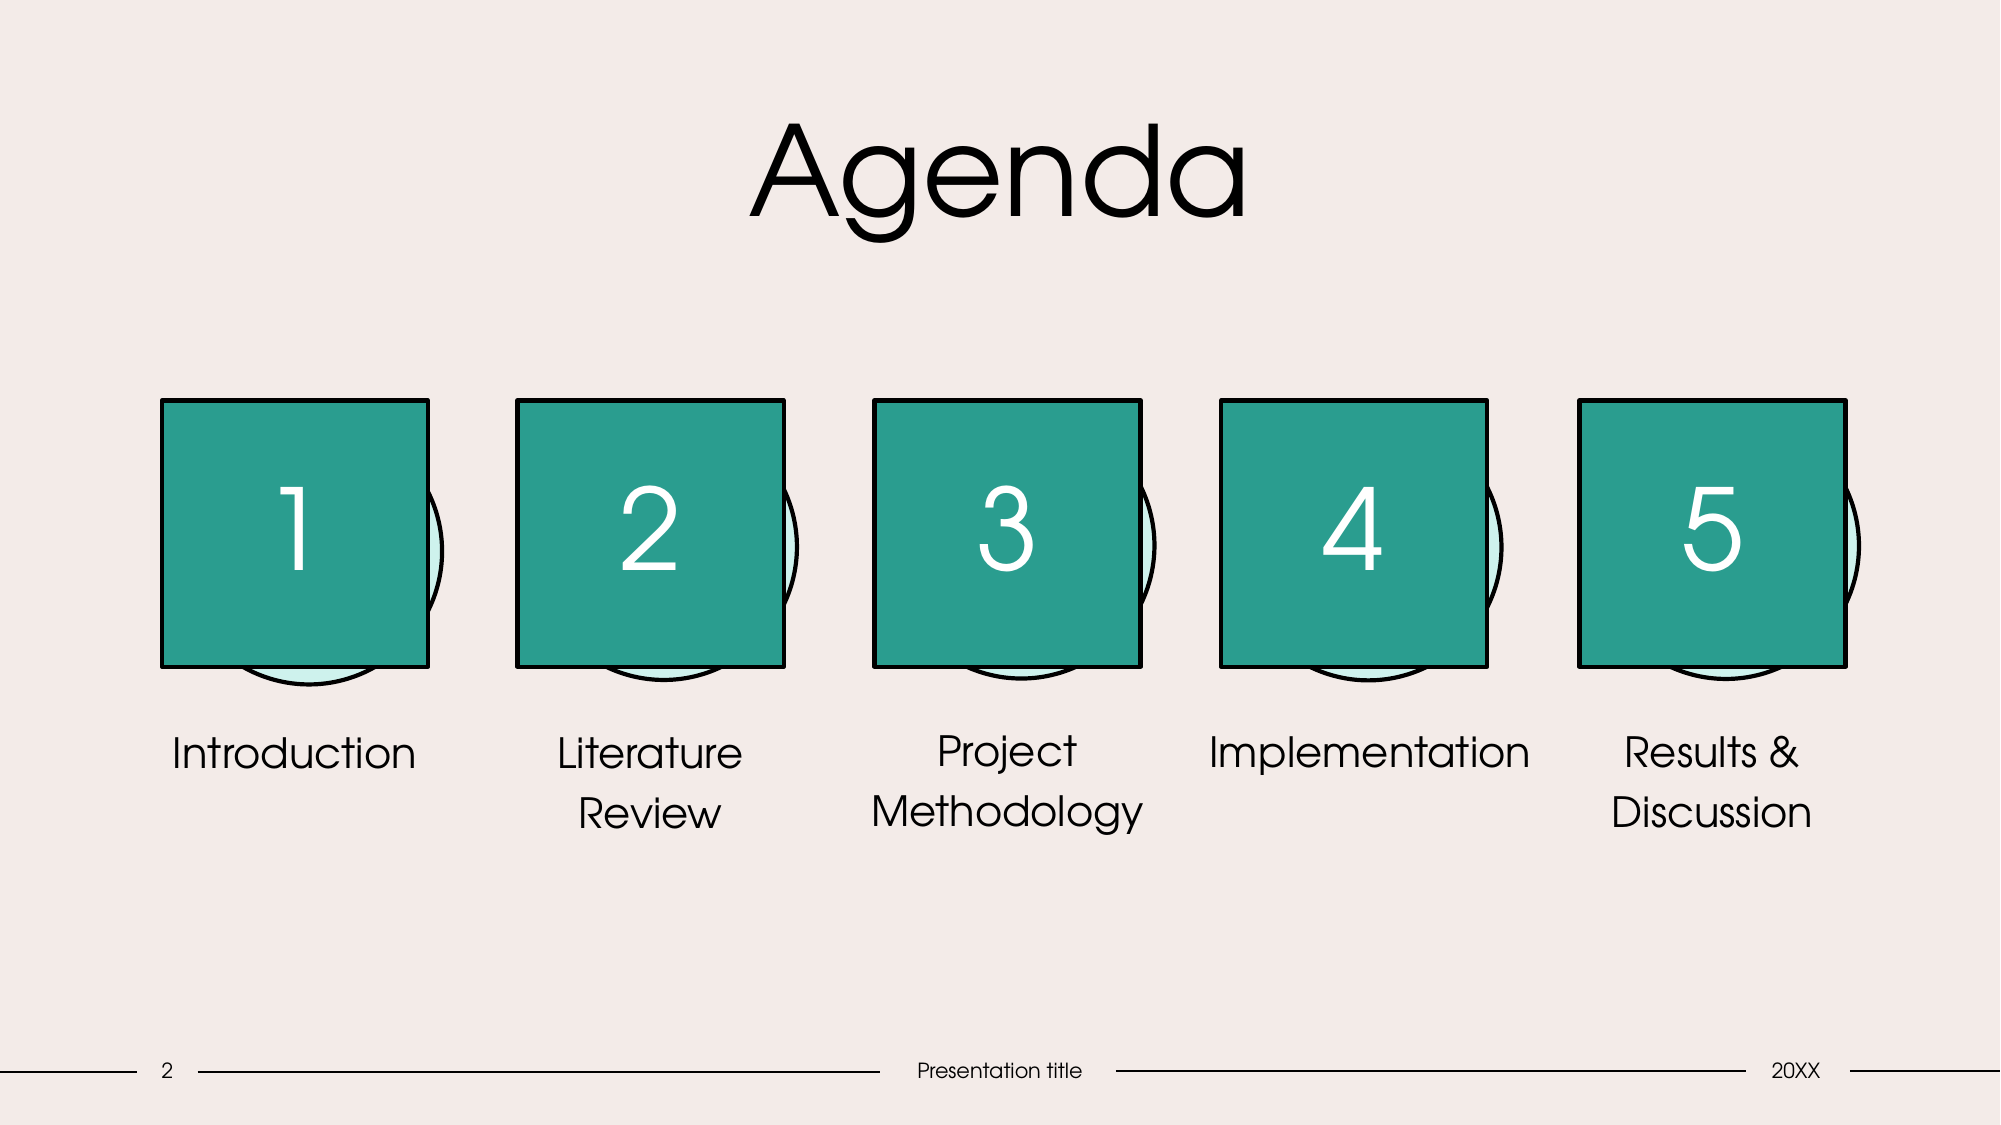

# Agenda
1
2
3
4
5
Project Methodology

Implementation

Results & Discussion

Introduction

Literature Review

2
Presentation title
20XX